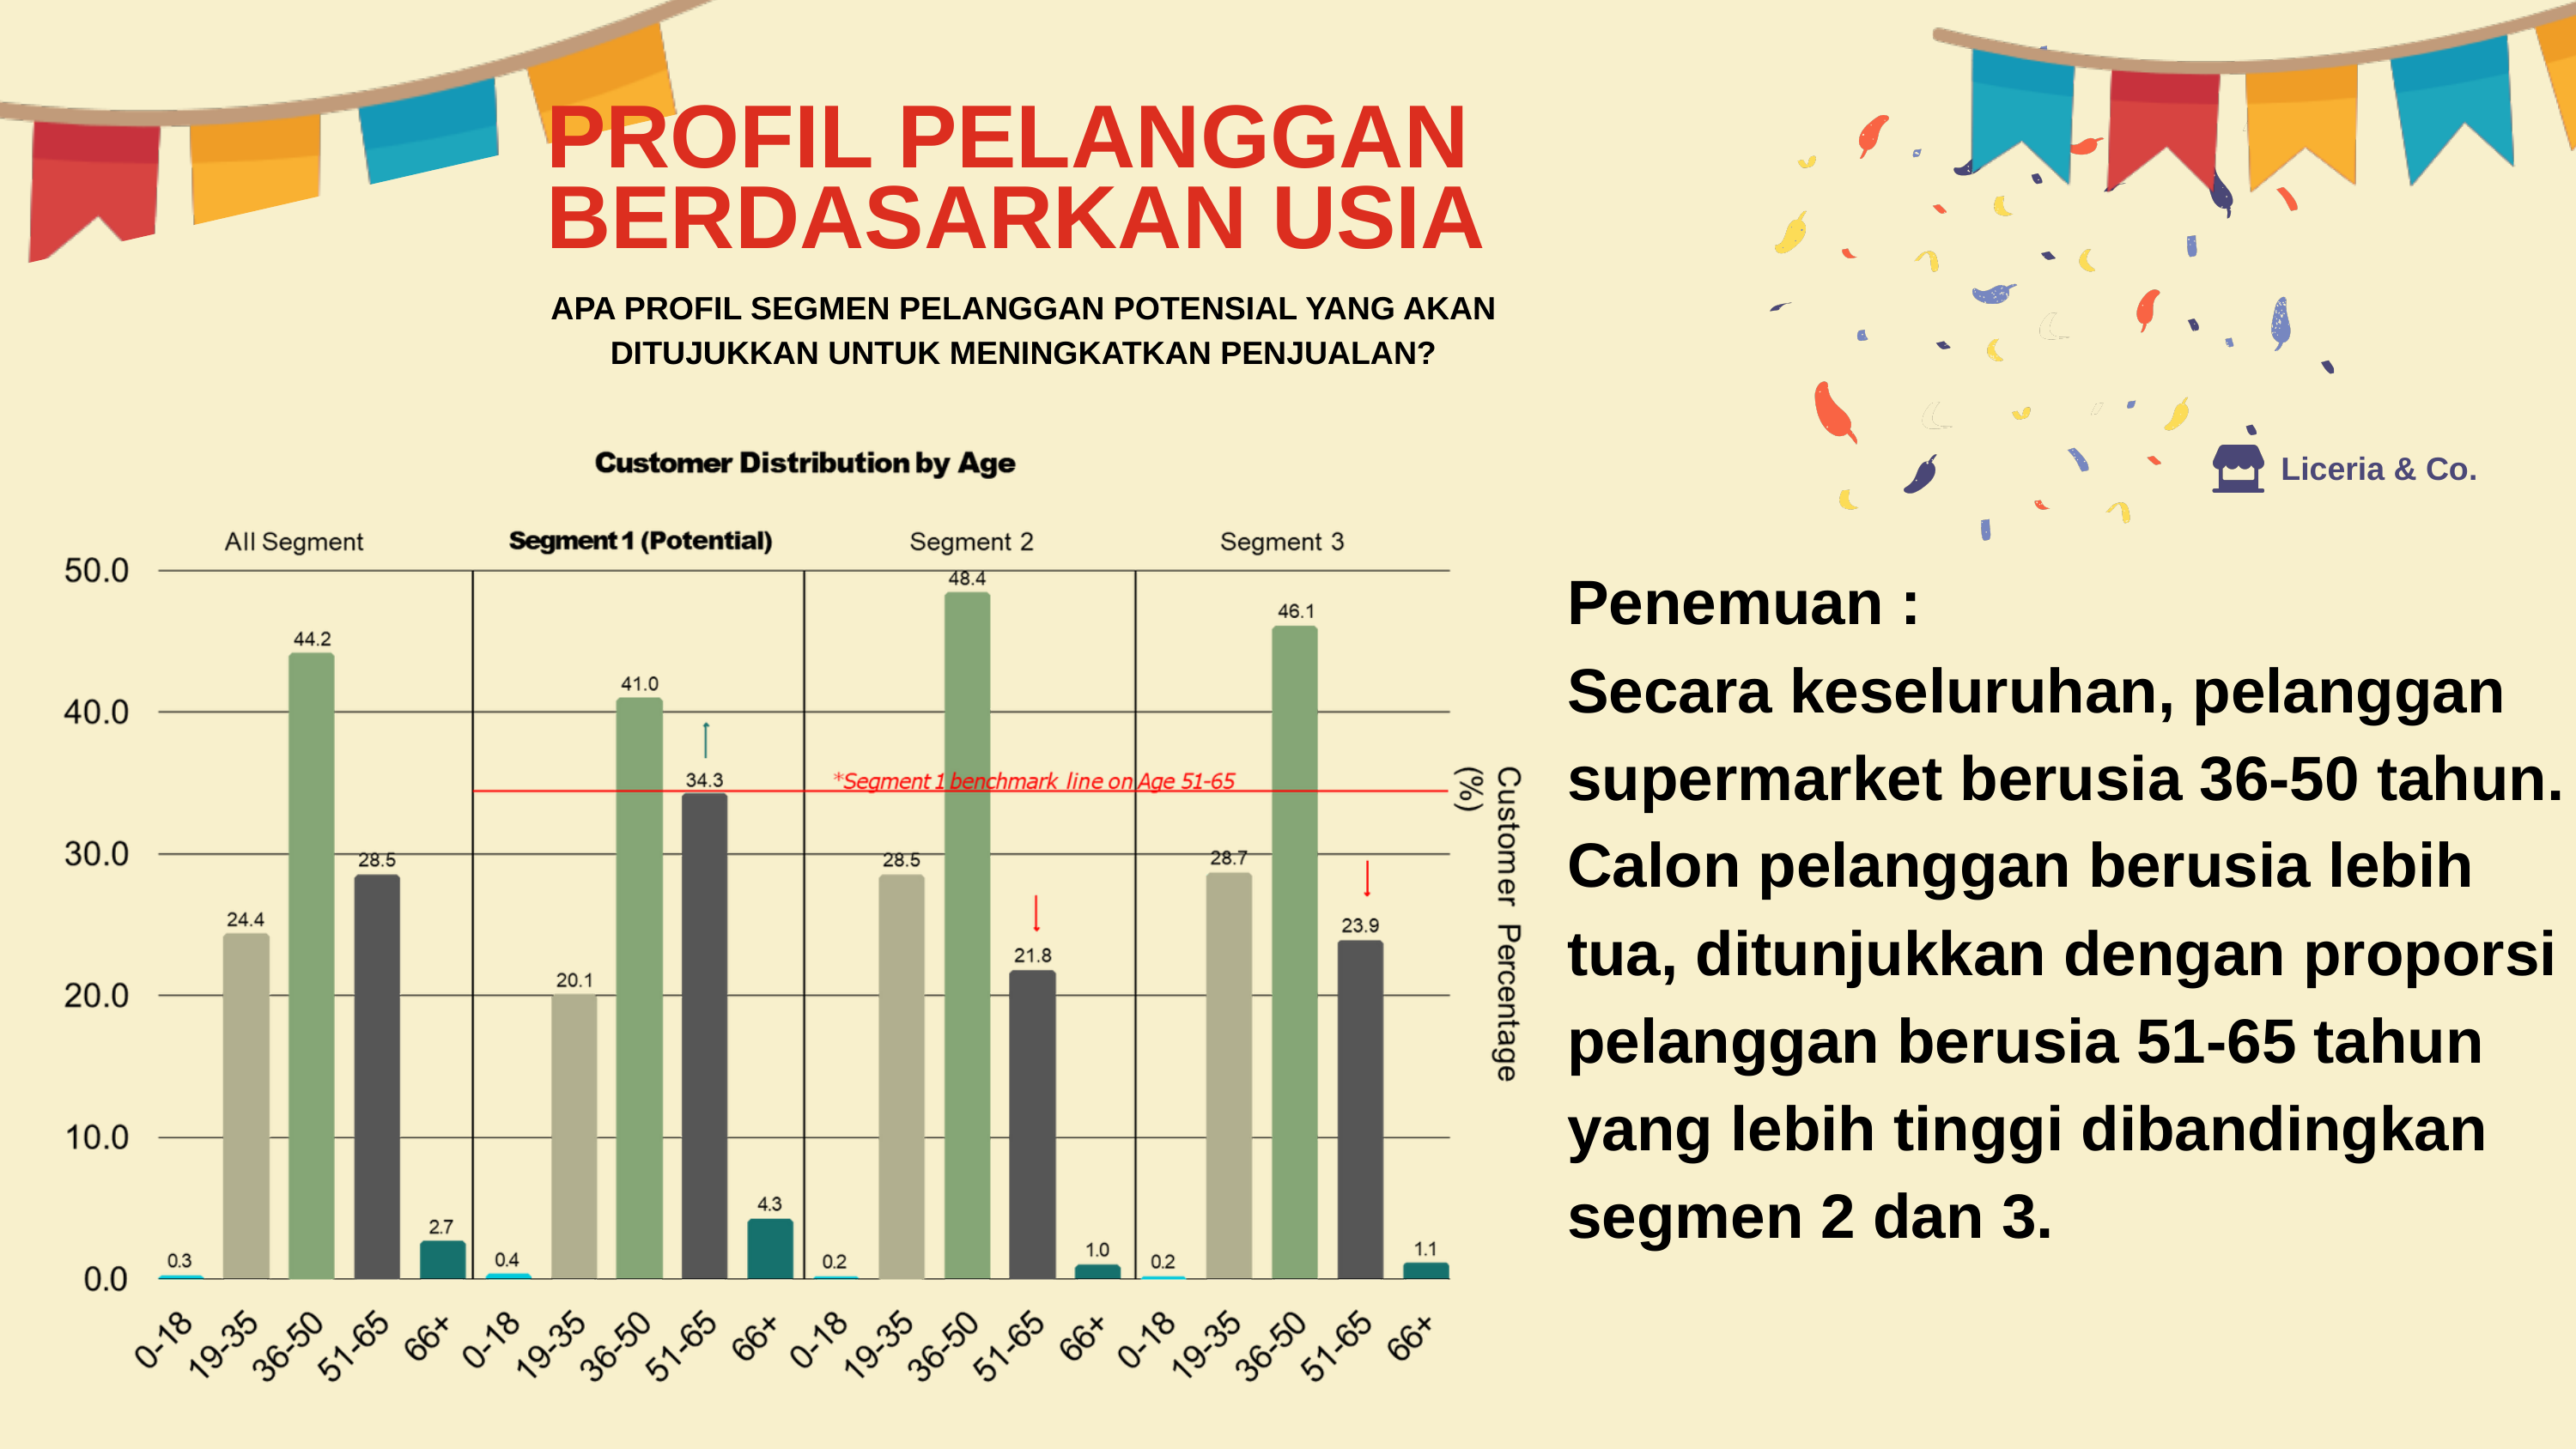

PROFIL PELANGGAN BERDASARKAN USIA
APA PROFIL SEGMEN PELANGGAN POTENSIAL YANG AKAN
DITUJUKKAN UNTUK MENINGKATKAN PENJUALAN?

Liceria & Co.

Penemuan :
Secara keseluruhan, pelanggan supermarket berusia 36-50 tahun. Calon pelanggan berusia lebih tua, ditunjukkan dengan proporsi pelanggan berusia 51-65 tahun yang lebih tinggi dibandingkan segmen 2 dan 3.